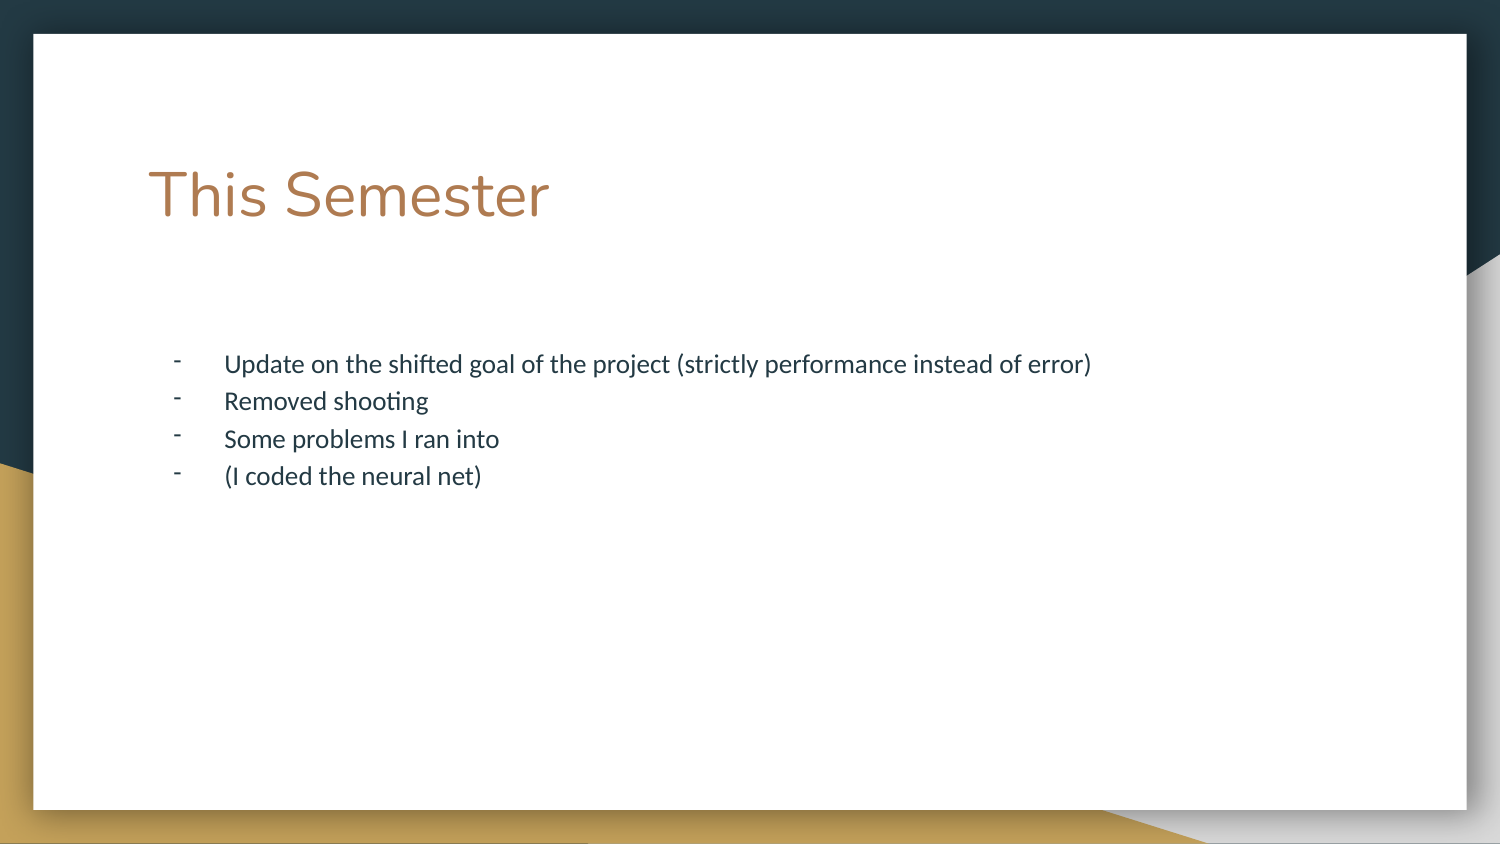

# This Semester
Update on the shifted goal of the project (strictly performance instead of error)
Removed shooting
Some problems I ran into
(I coded the neural net)